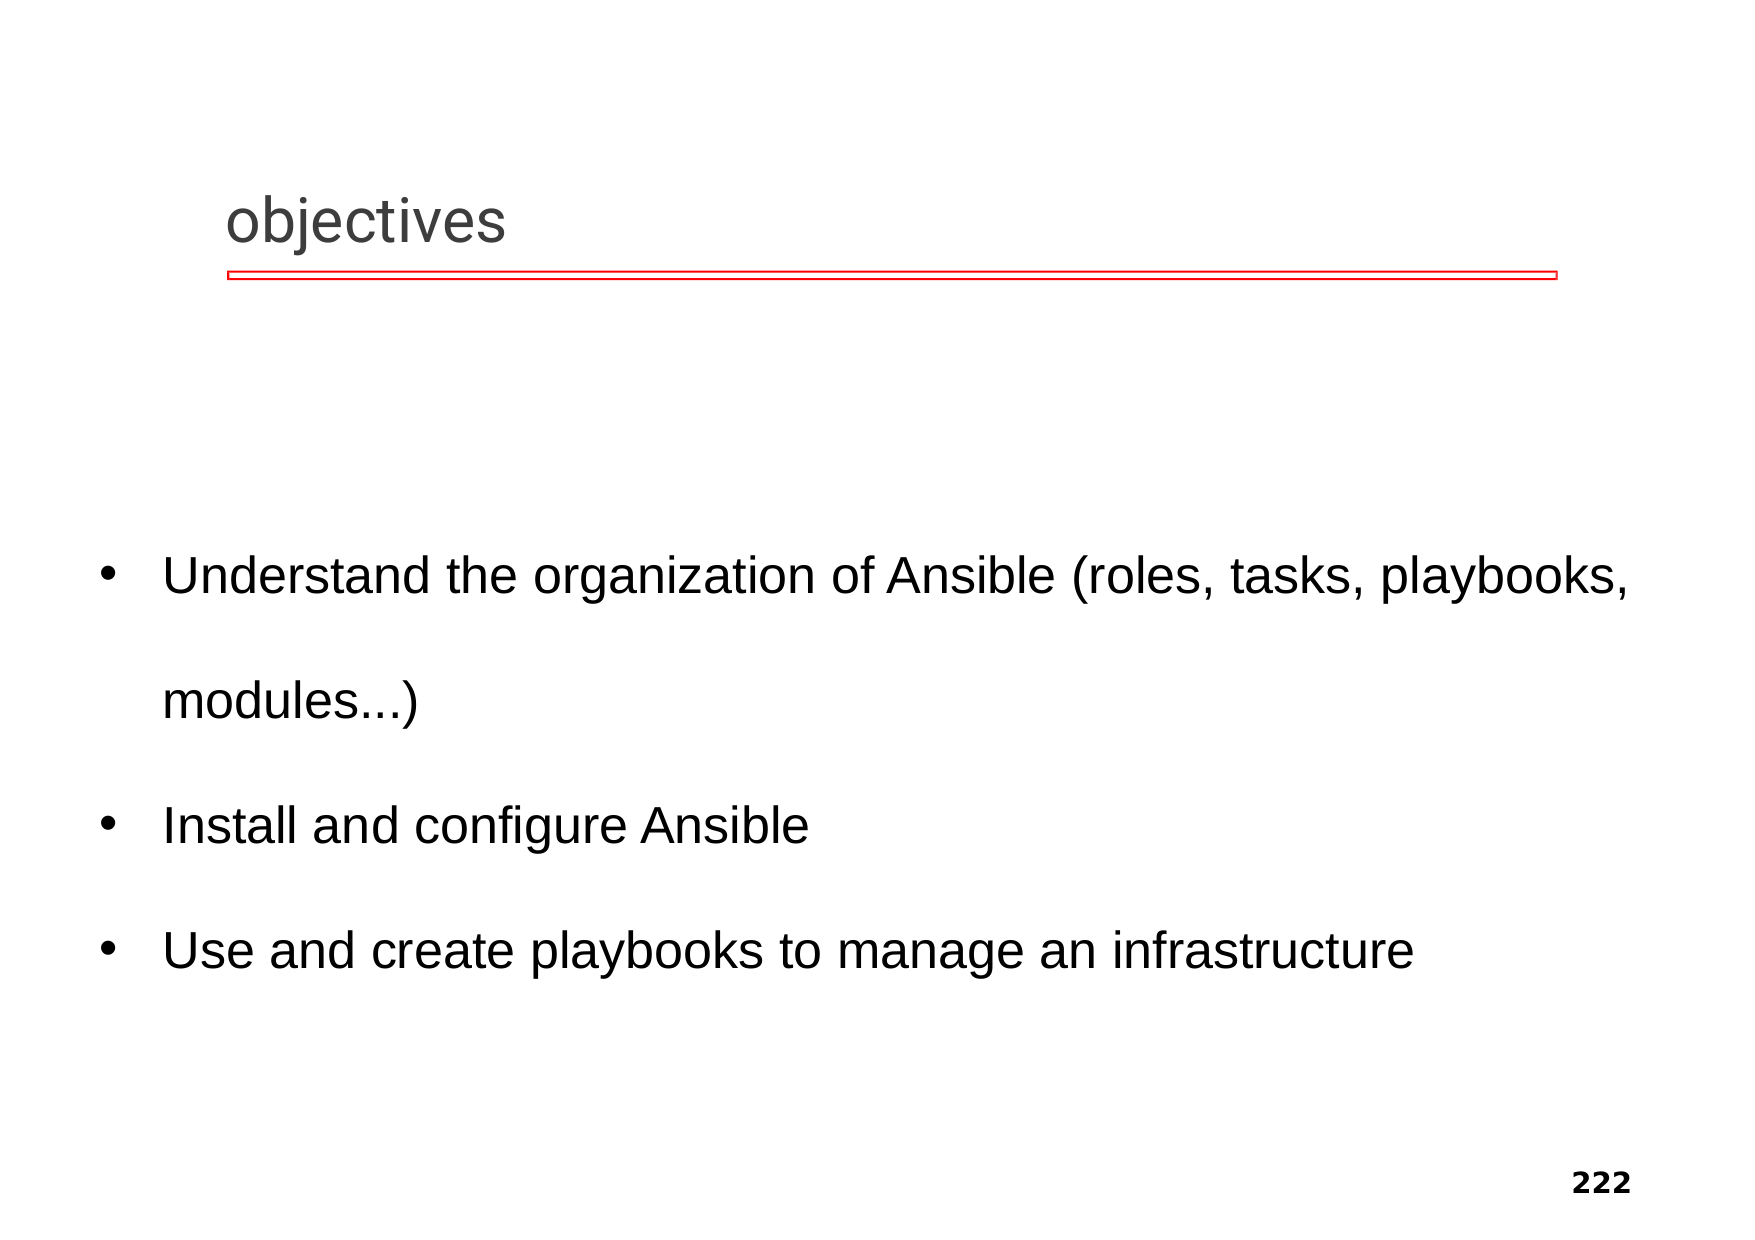

# objectives
Understand the organization of Ansible (roles, tasks, playbooks, modules...)
Install and configure Ansible
Use and create playbooks to manage an infrastructure
222